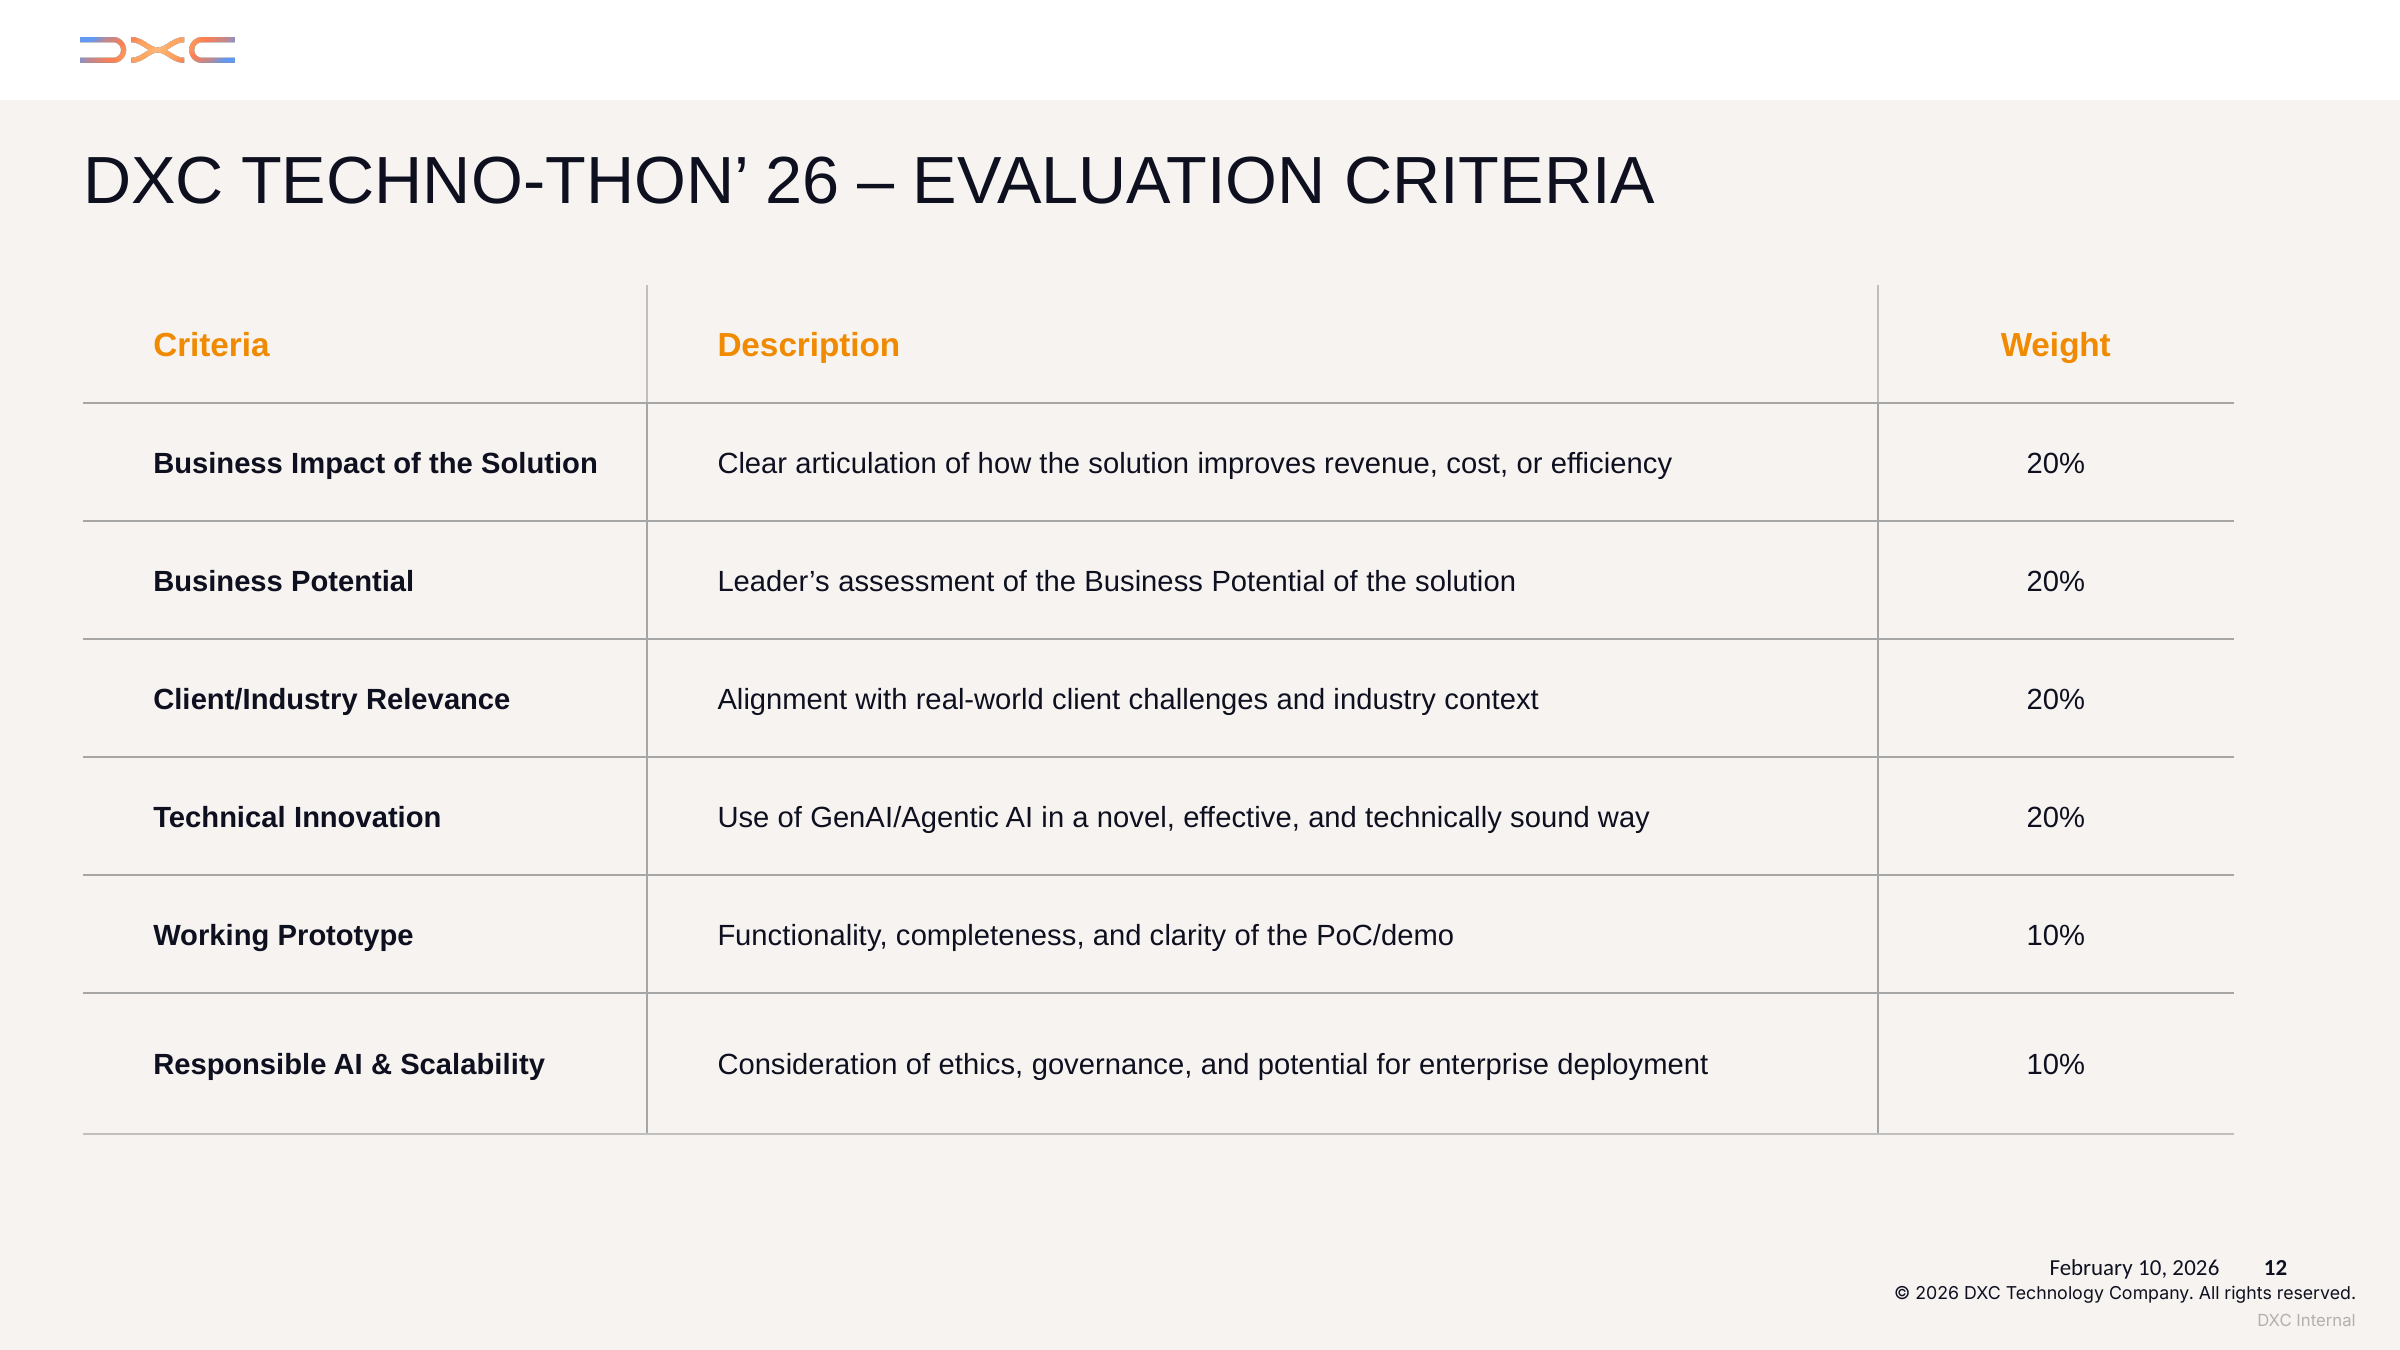

DXC techno-thon’ 26 – evaluation criteria
| Criteria | Description | Weight |
| --- | --- | --- |
| Business Impact of the Solution | Clear articulation of how the solution improves revenue, cost, or efficiency | 20% |
| Business Potential | Leader’s assessment of the Business Potential of the solution | 20% |
| Client/Industry Relevance | Alignment with real-world client challenges and industry context | 20% |
| Technical Innovation | Use of GenAI/Agentic AI in a novel, effective, and technically sound way | 20% |
| Working Prototype | Functionality, completeness, and clarity of the PoC/demo | 10% |
| Responsible AI & Scalability | Consideration of ethics, governance, and potential for enterprise deployment | 10% |